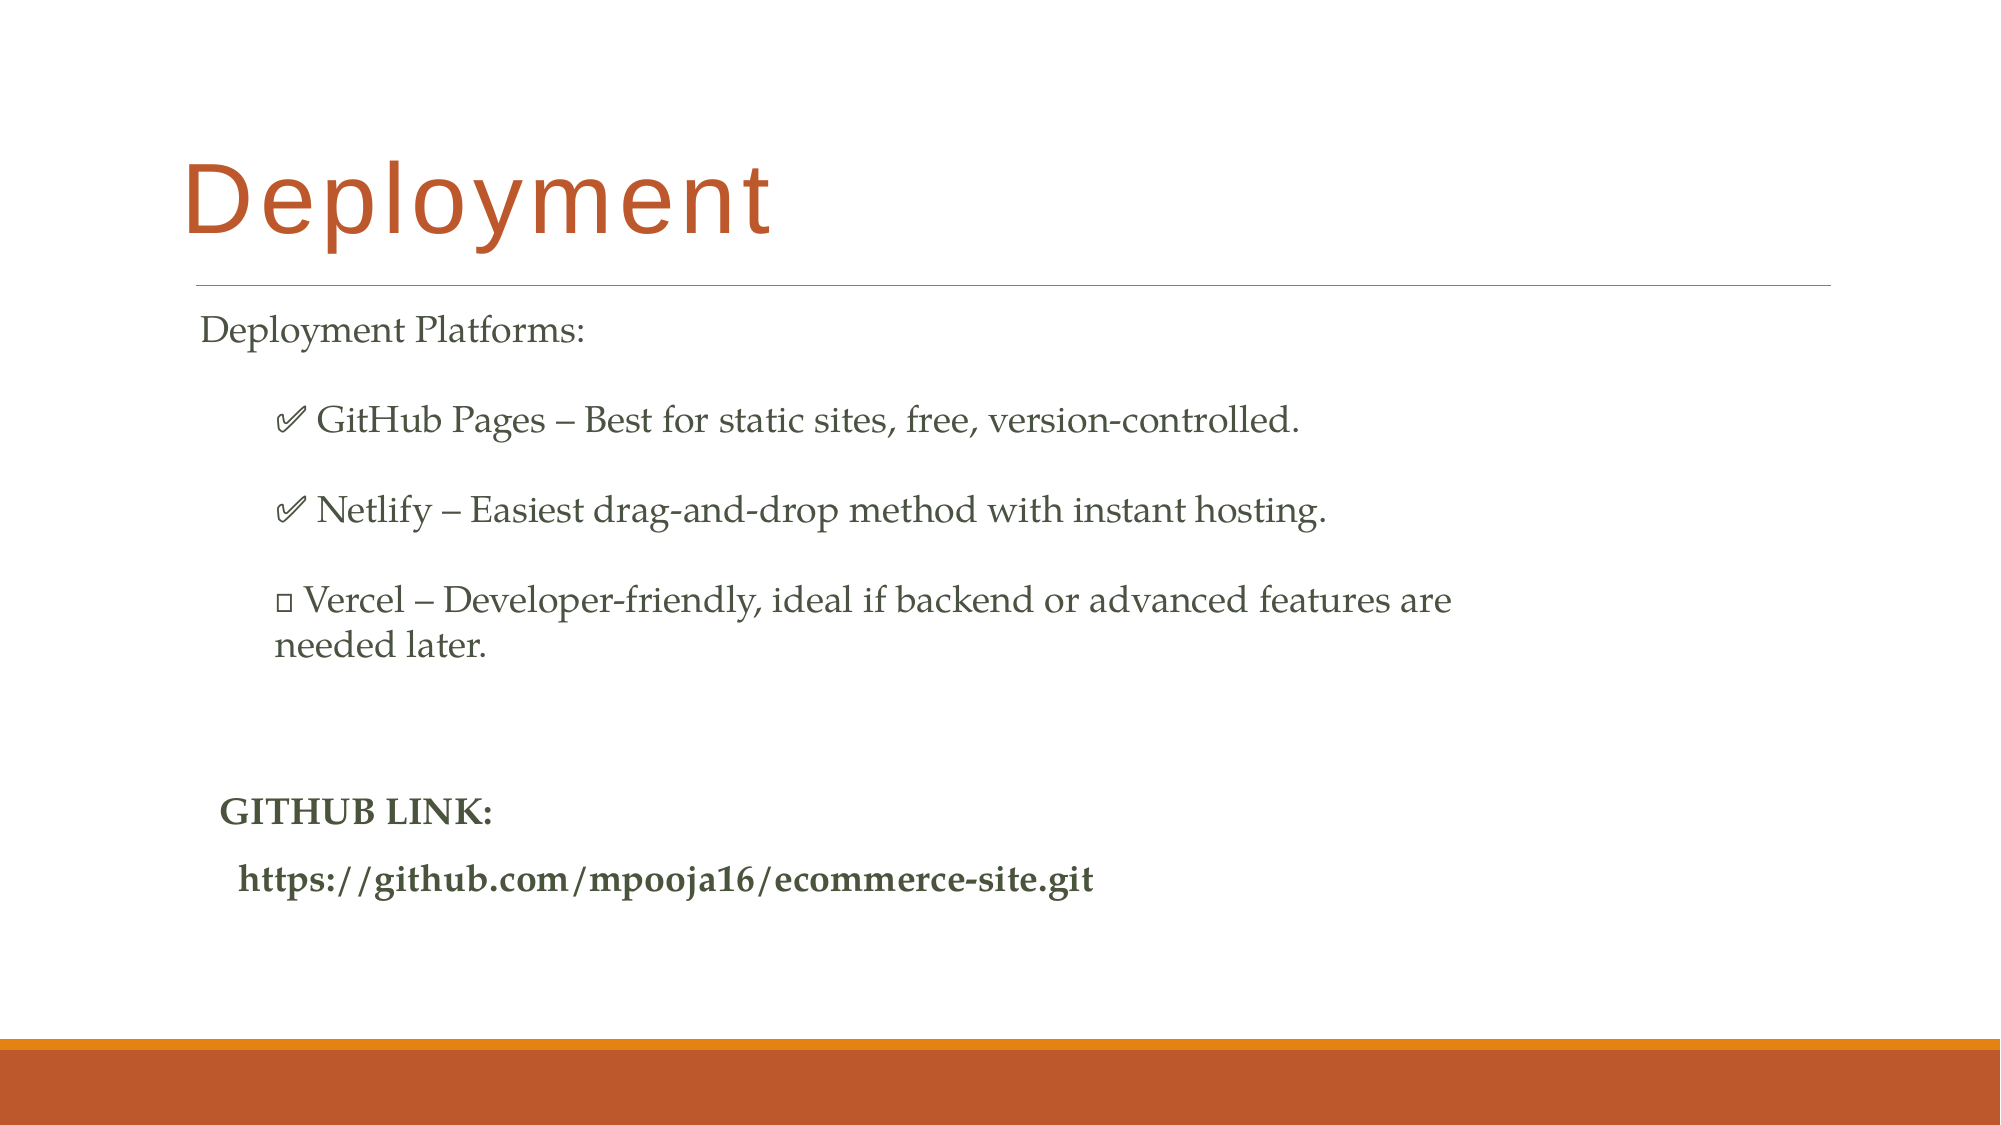

# Deployment
Deployment Platforms:

✅ GitHub Pages – Best for static sites, free, version-controlled.

✅ Netlify – Easiest drag-and-drop method with instant hosting.

🧪 Vercel – Developer-friendly, ideal if backend or advanced features are needed later.

GITHUB LINK:
  https://github.com/mpooja16/ecommerce-site.git